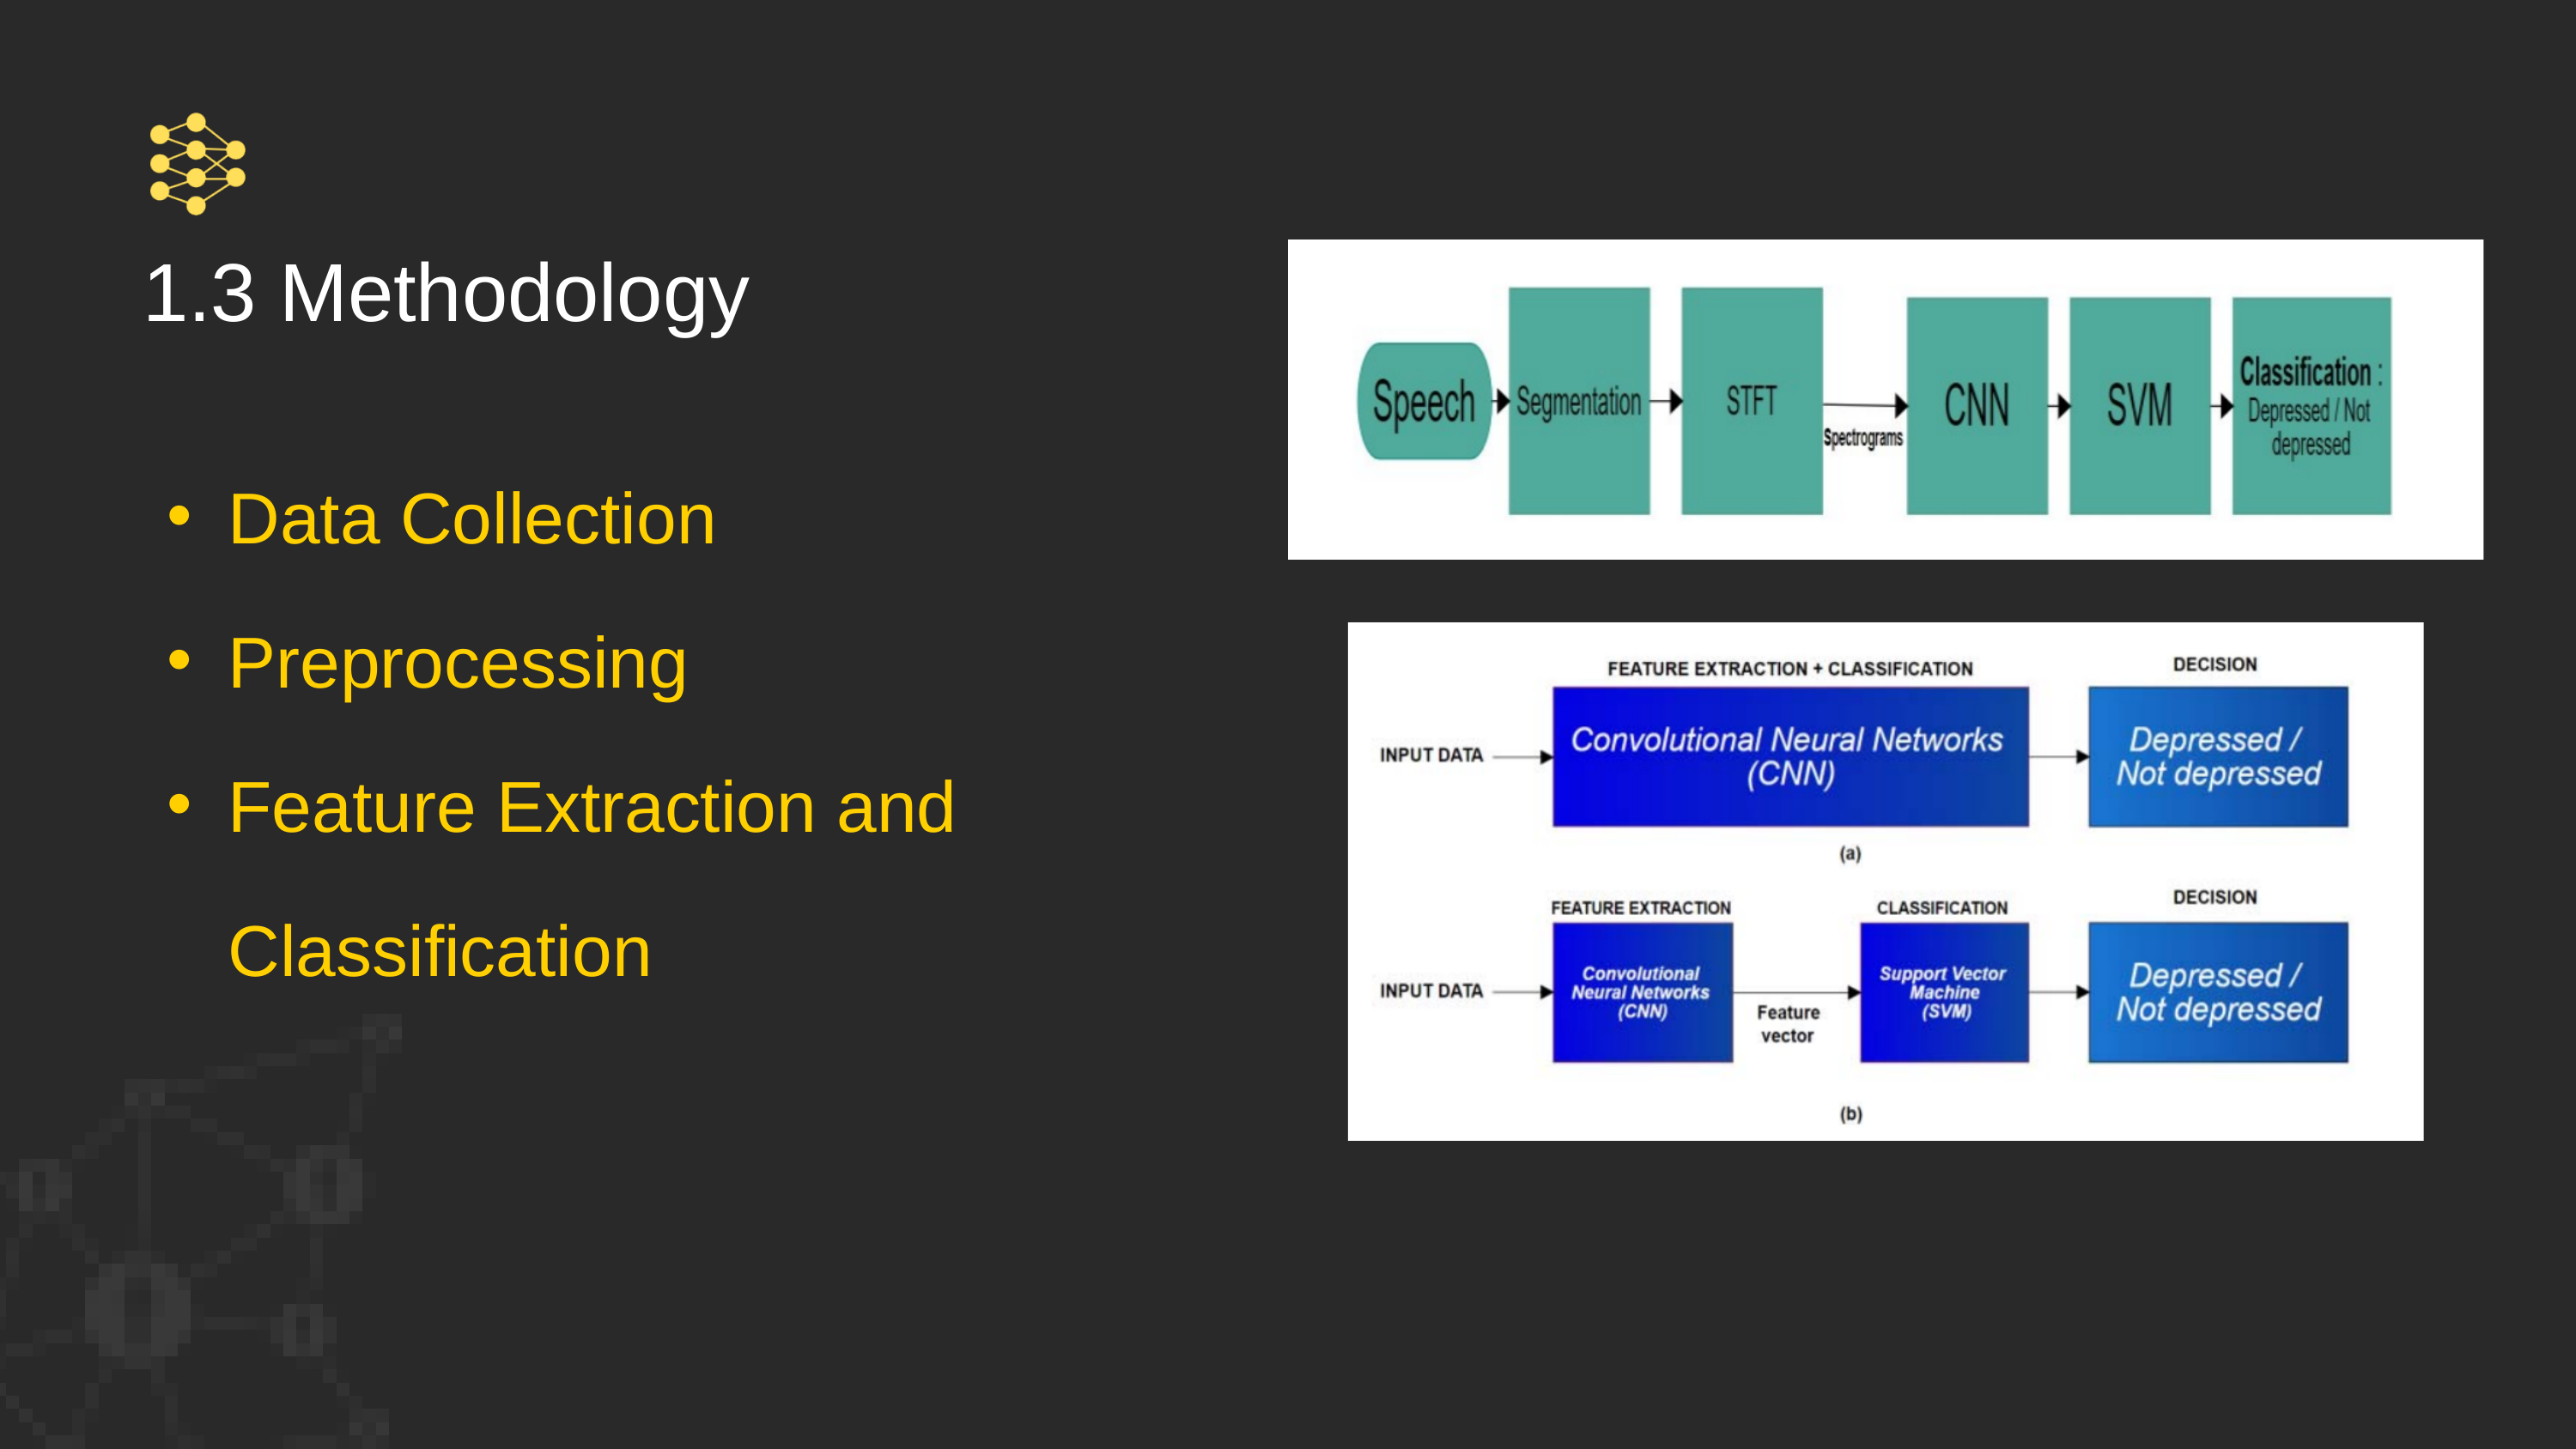

1.3 Methodology

Data Collection
Preprocessing
Feature Extraction and Classification